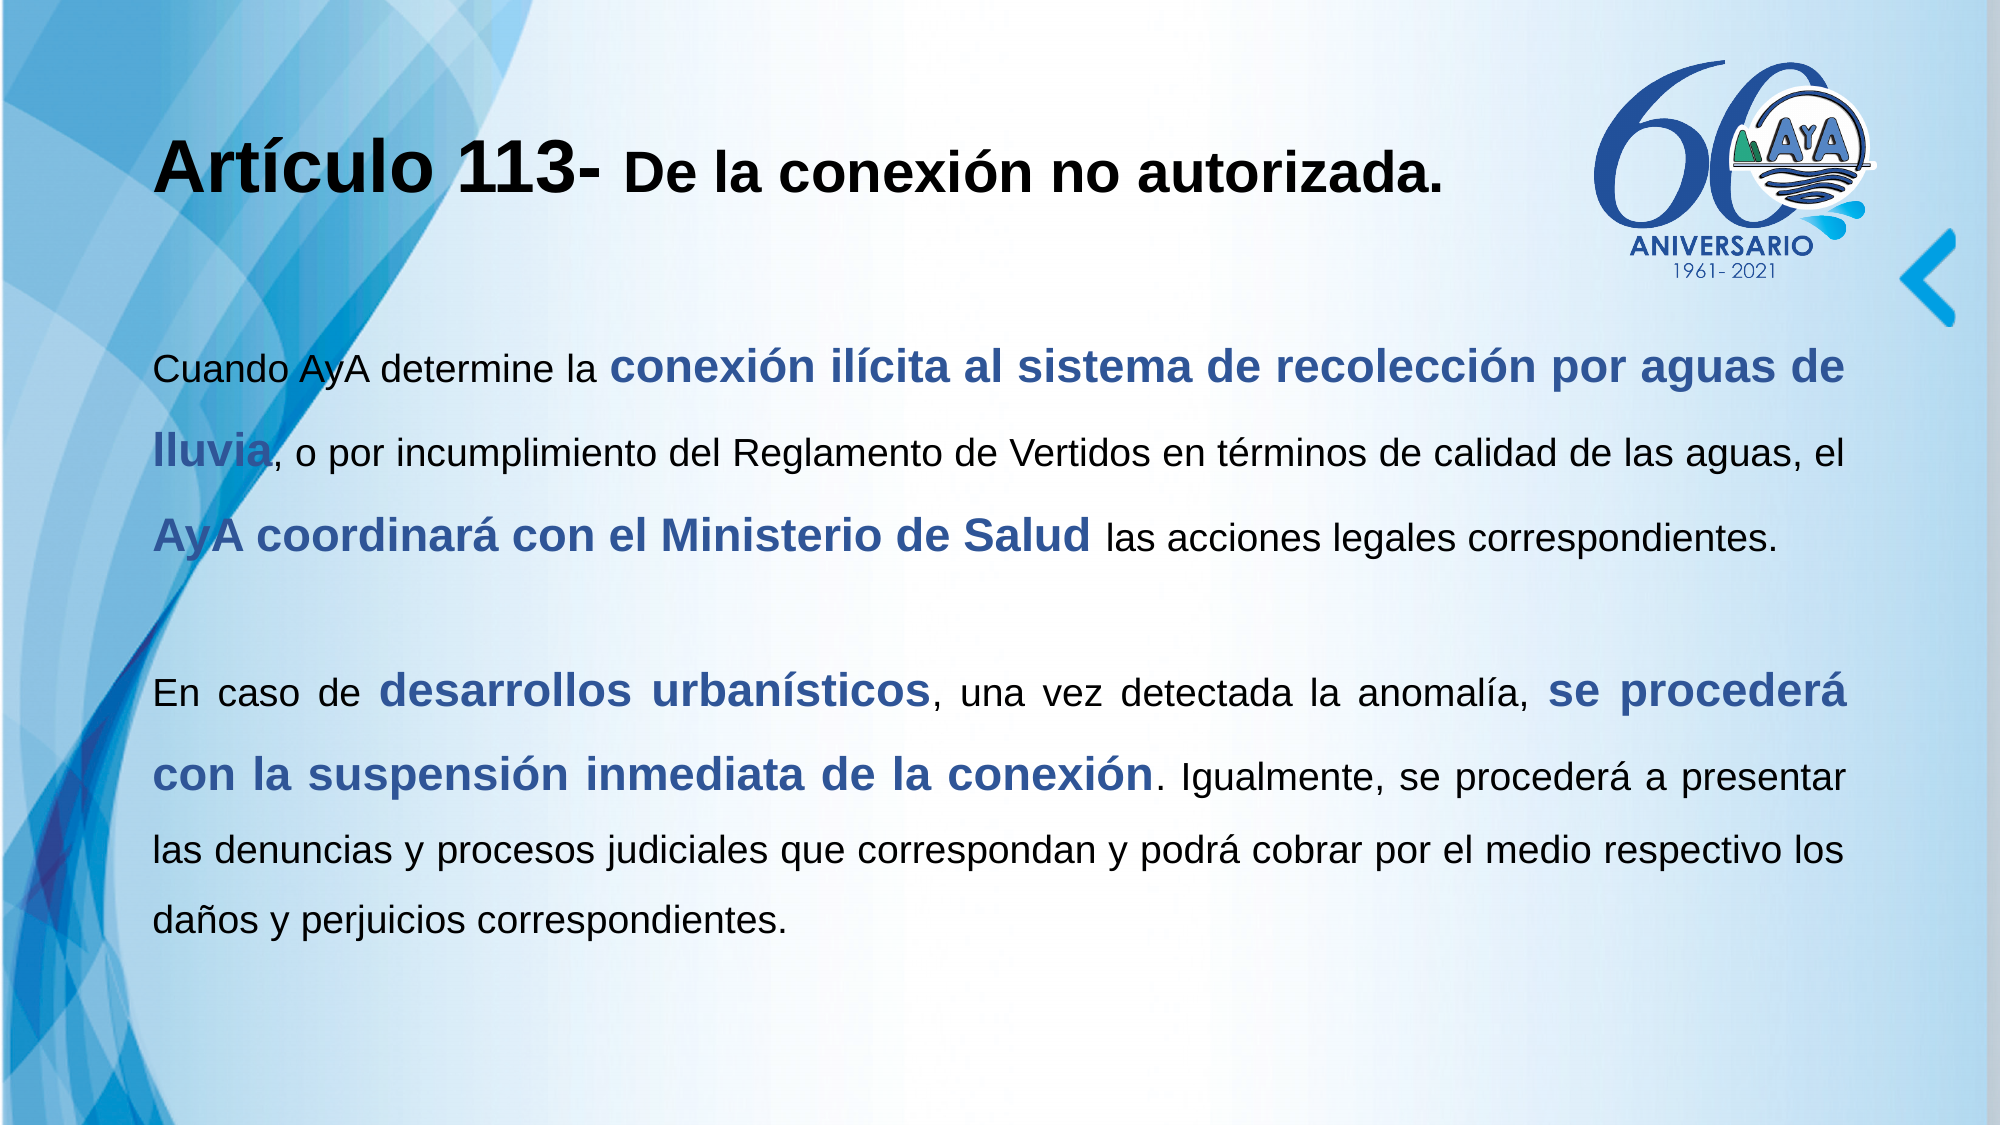

# Artículo 113- De la conexión no autorizada.
Cuando AyA determine la conexión ilícita al sistema de recolección por aguas de lluvia, o por incumplimiento del Reglamento de Vertidos en términos de calidad de las aguas, el AyA coordinará con el Ministerio de Salud las acciones legales correspondientes.

En caso de desarrollos urbanísticos, una vez detectada la anomalía, se procederá con la suspensión inmediata de la conexión. Igualmente, se procederá a presentar las denuncias y procesos judiciales que correspondan y podrá cobrar por el medio respectivo los daños y perjuicios correspondientes.